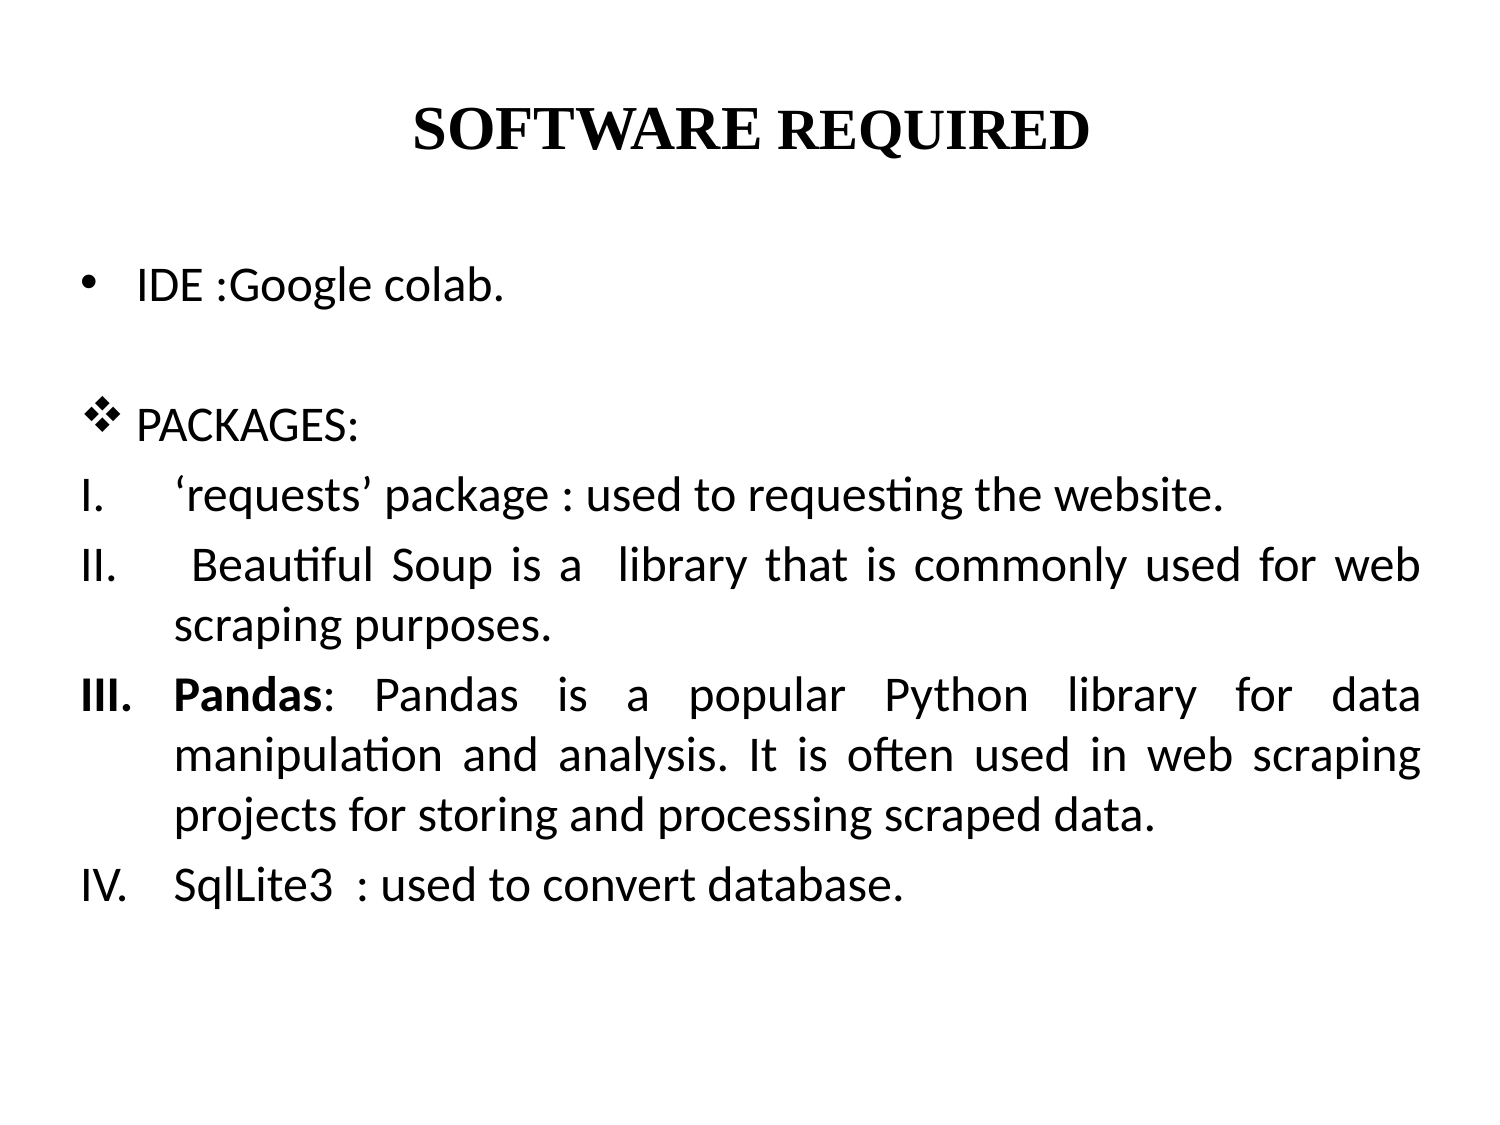

# SOFTWARE REQUIRED
IDE :Google colab.

PACKAGES:
‘requests’ package : used to requesting the website.
 Beautiful Soup is a  library that is commonly used for web scraping purposes.
Pandas: Pandas is a popular Python library for data manipulation and analysis. It is often used in web scraping projects for storing and processing scraped data.
SqlLite3  : used to convert database.